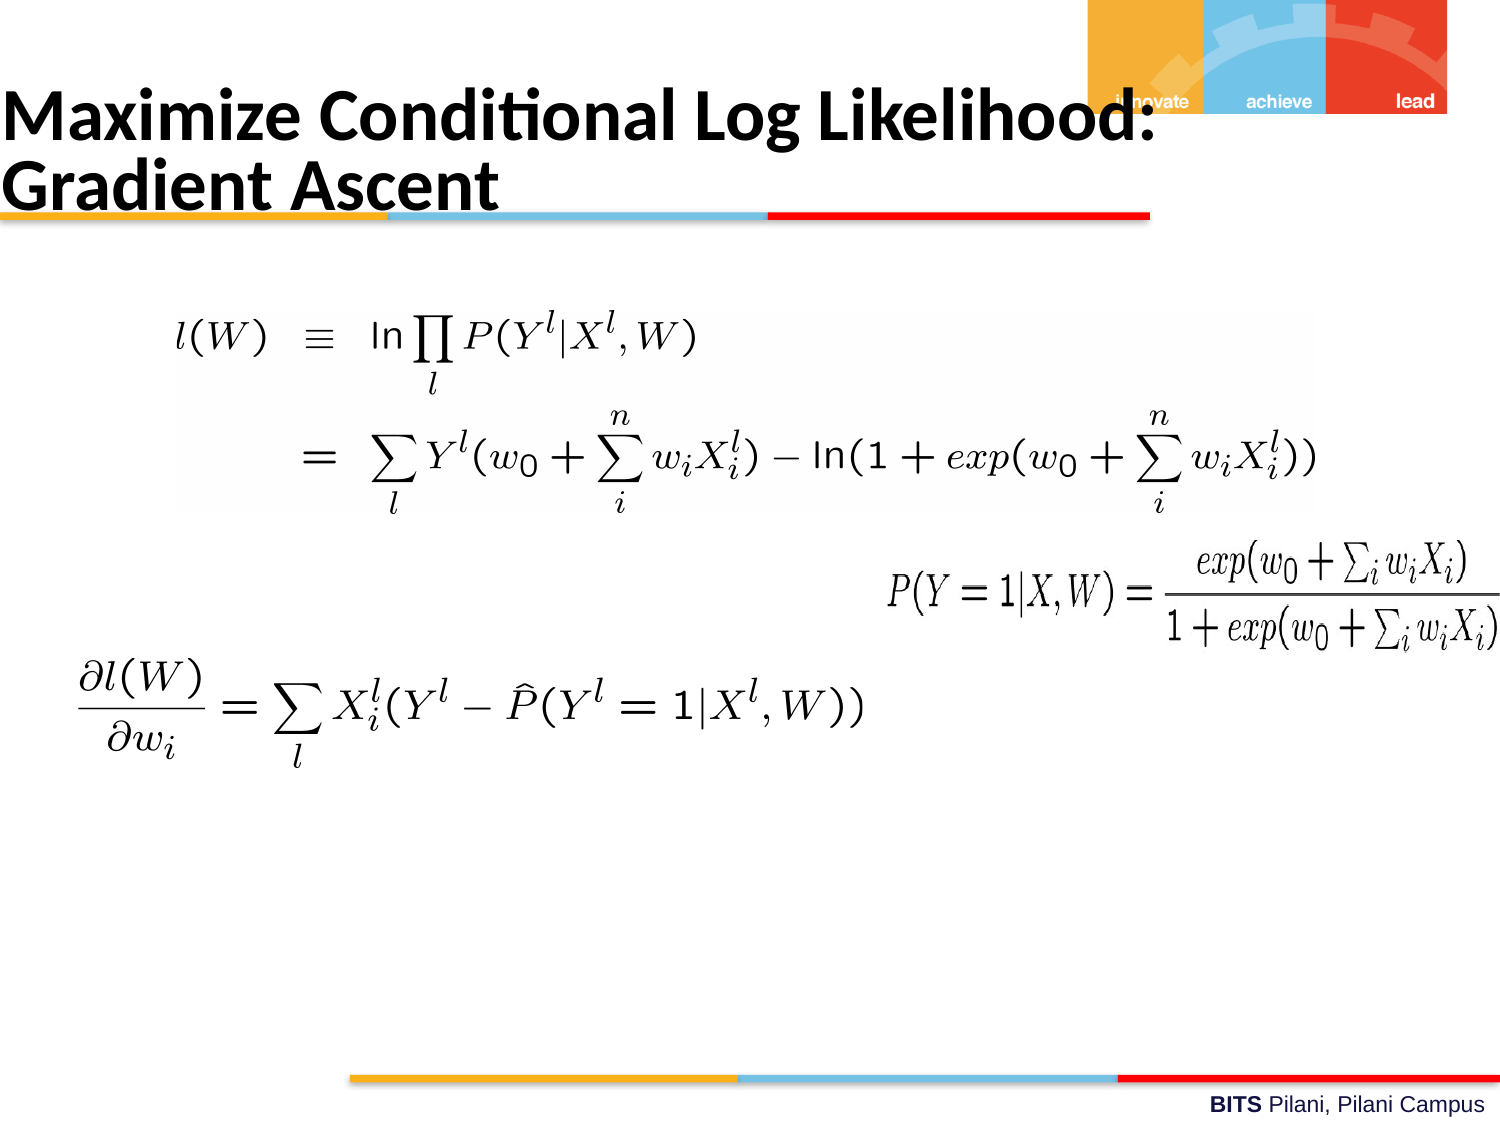

# Maximize Conditional Log Likelihood: Gradient Ascent